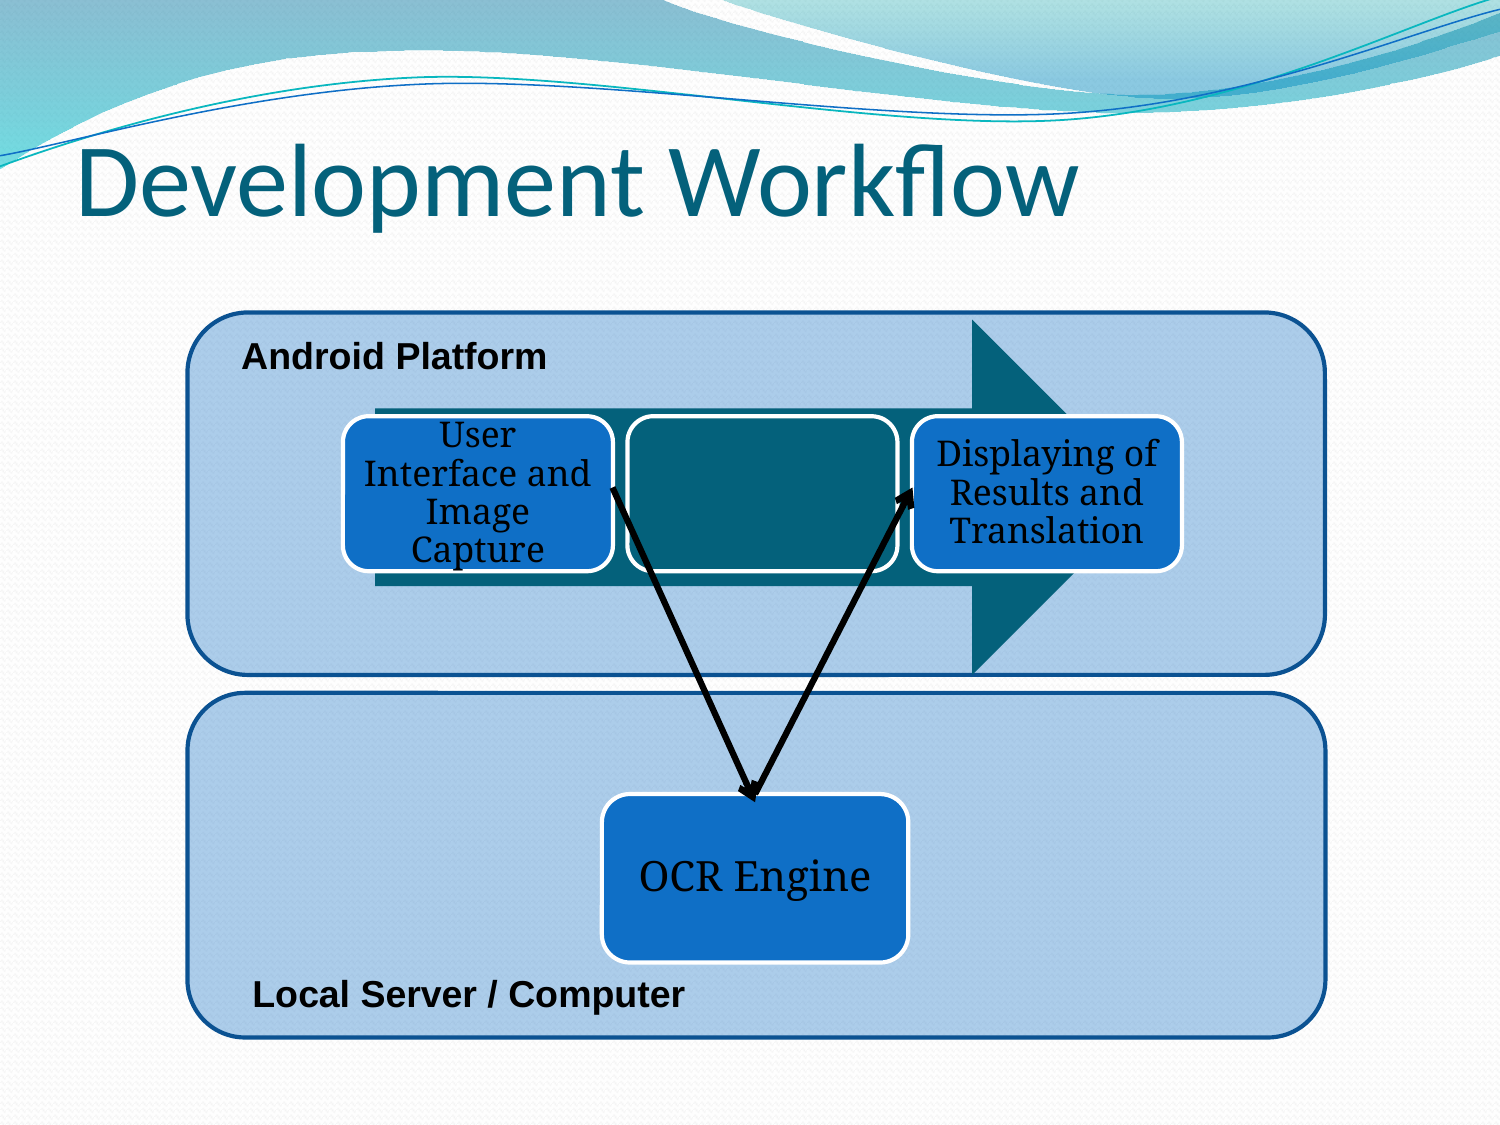

# Development Workflow
User Interface and Image Capture

Displaying of Results and Translation

Android Platform

OCR Engine
Local Server / Computer